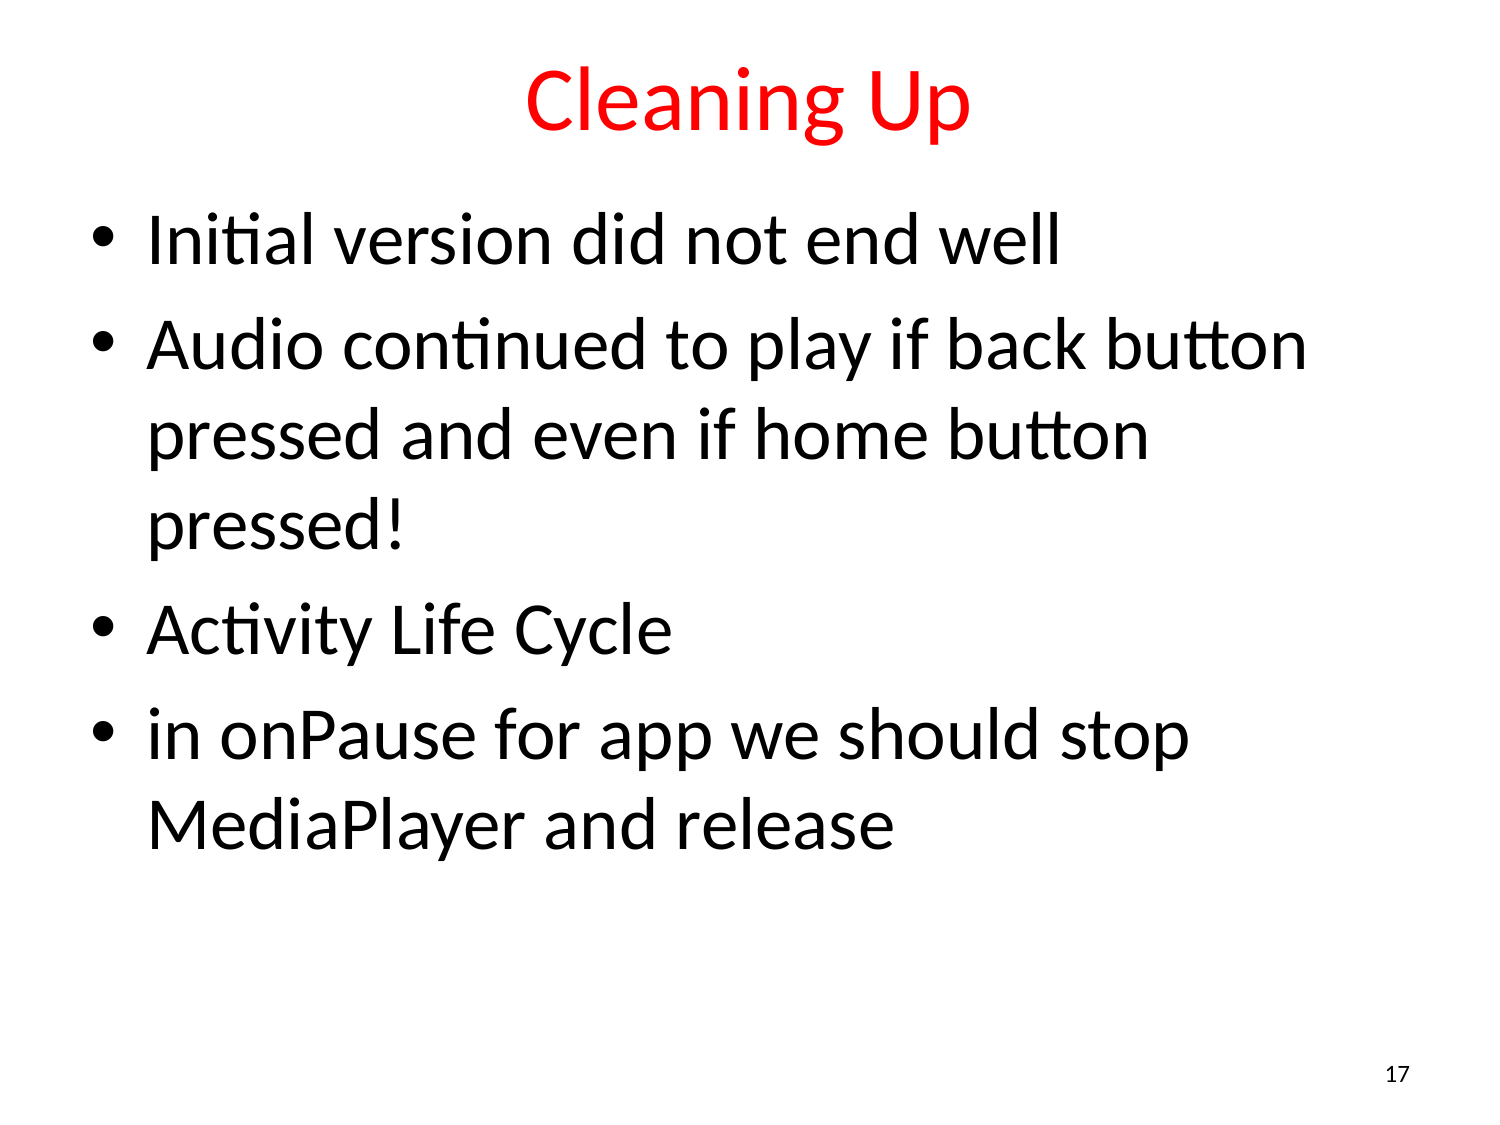

# Cleaning Up
Initial version did not end well
Audio continued to play if back button pressed and even if home button pressed!
Activity Life Cycle
in onPause for app we should stop MediaPlayer and release
17